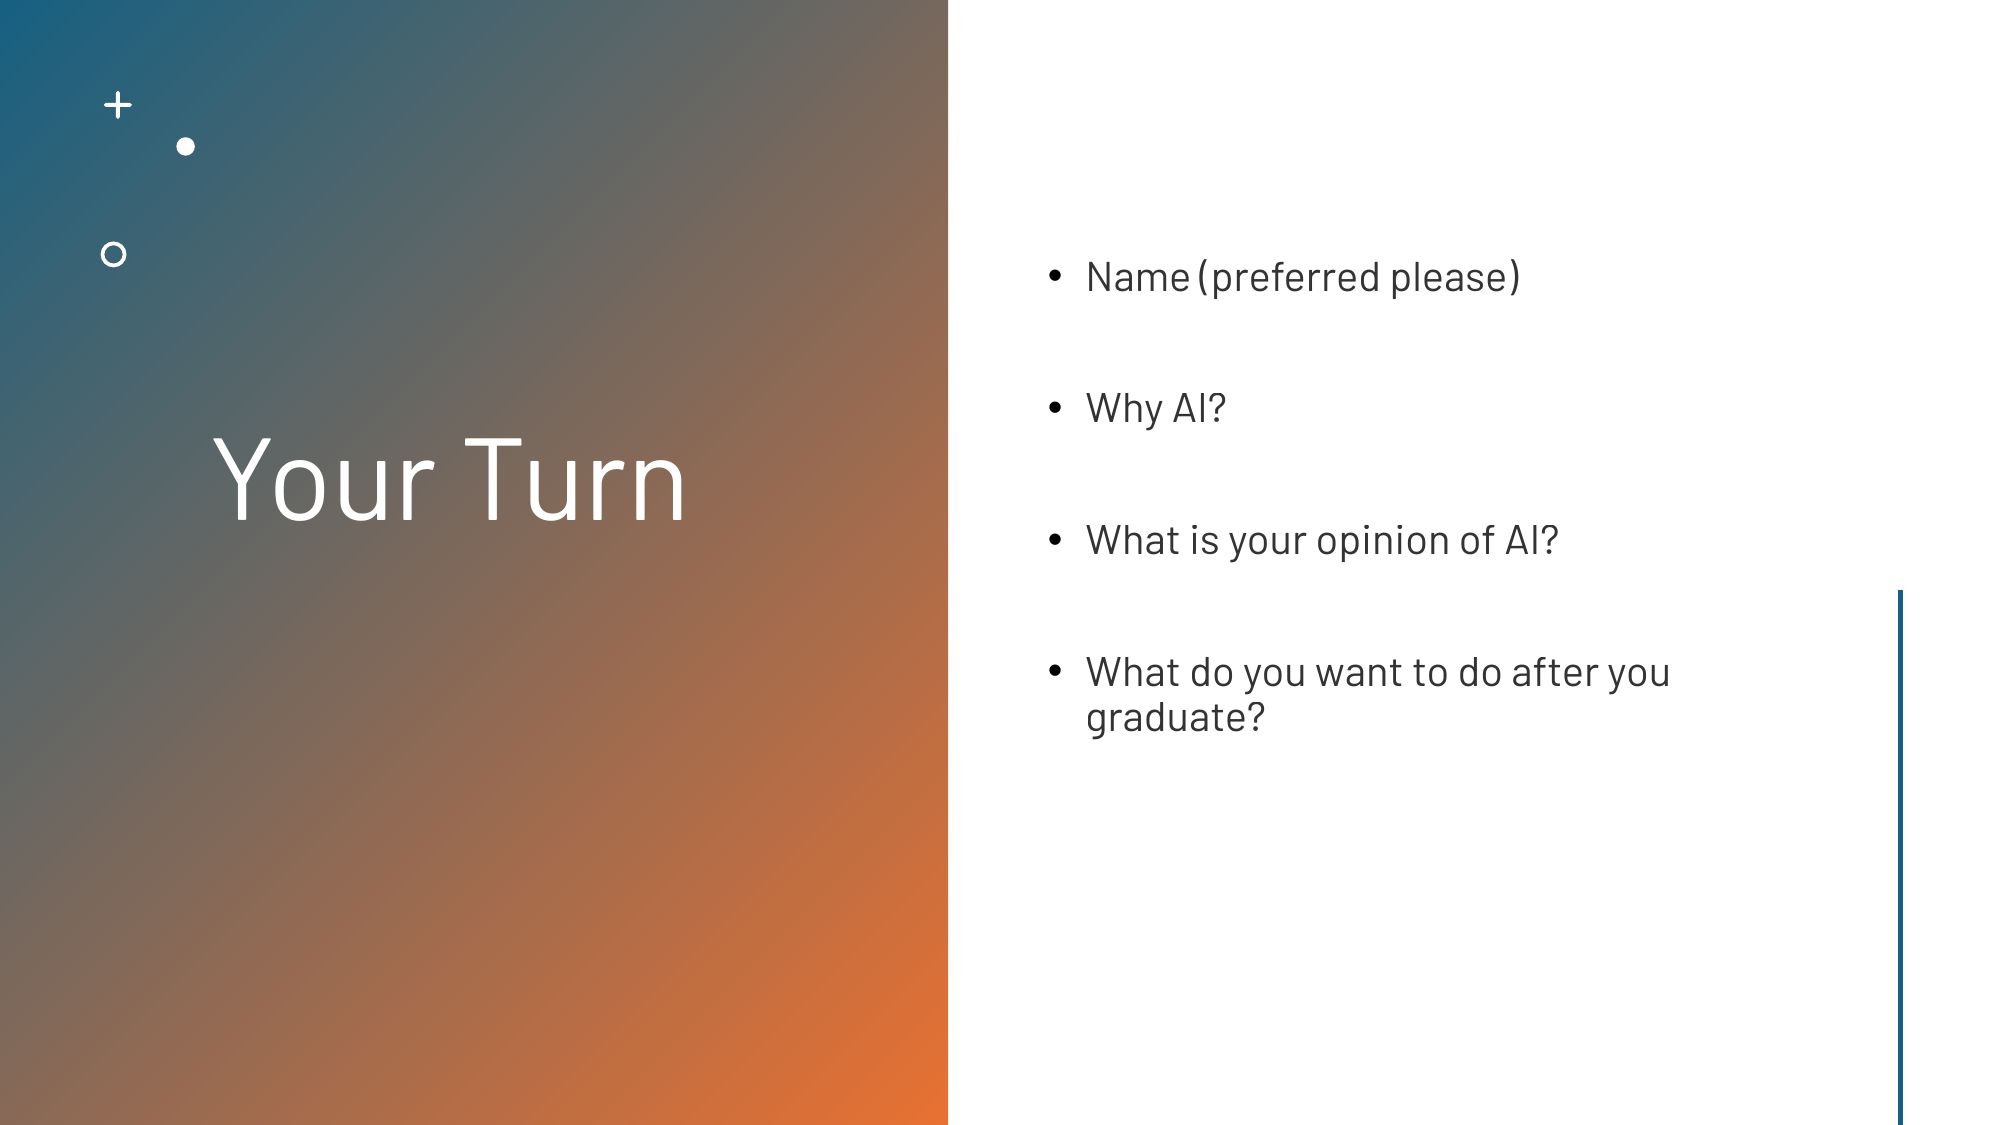

# Your Turn
Name (preferred please)

Why AI?

What is your opinion of AI?

What do you want to do after you graduate?